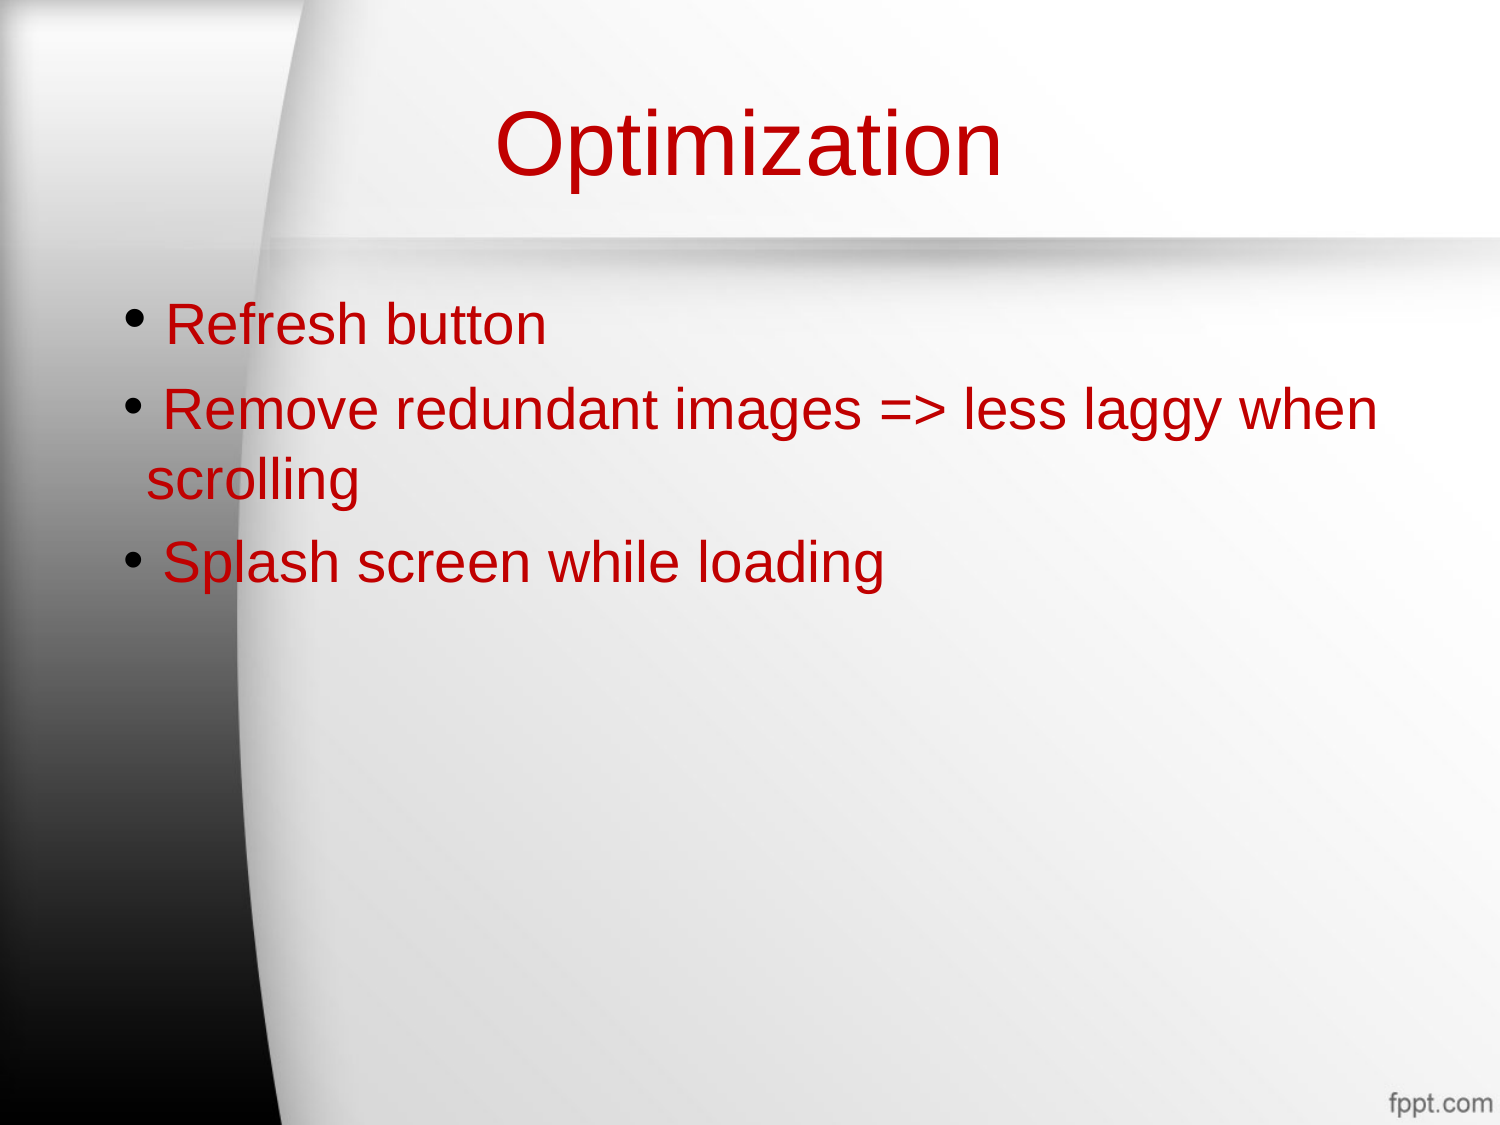

# Optimization
 Refresh button
 Remove redundant images => less laggy when scrolling
 Splash screen while loading